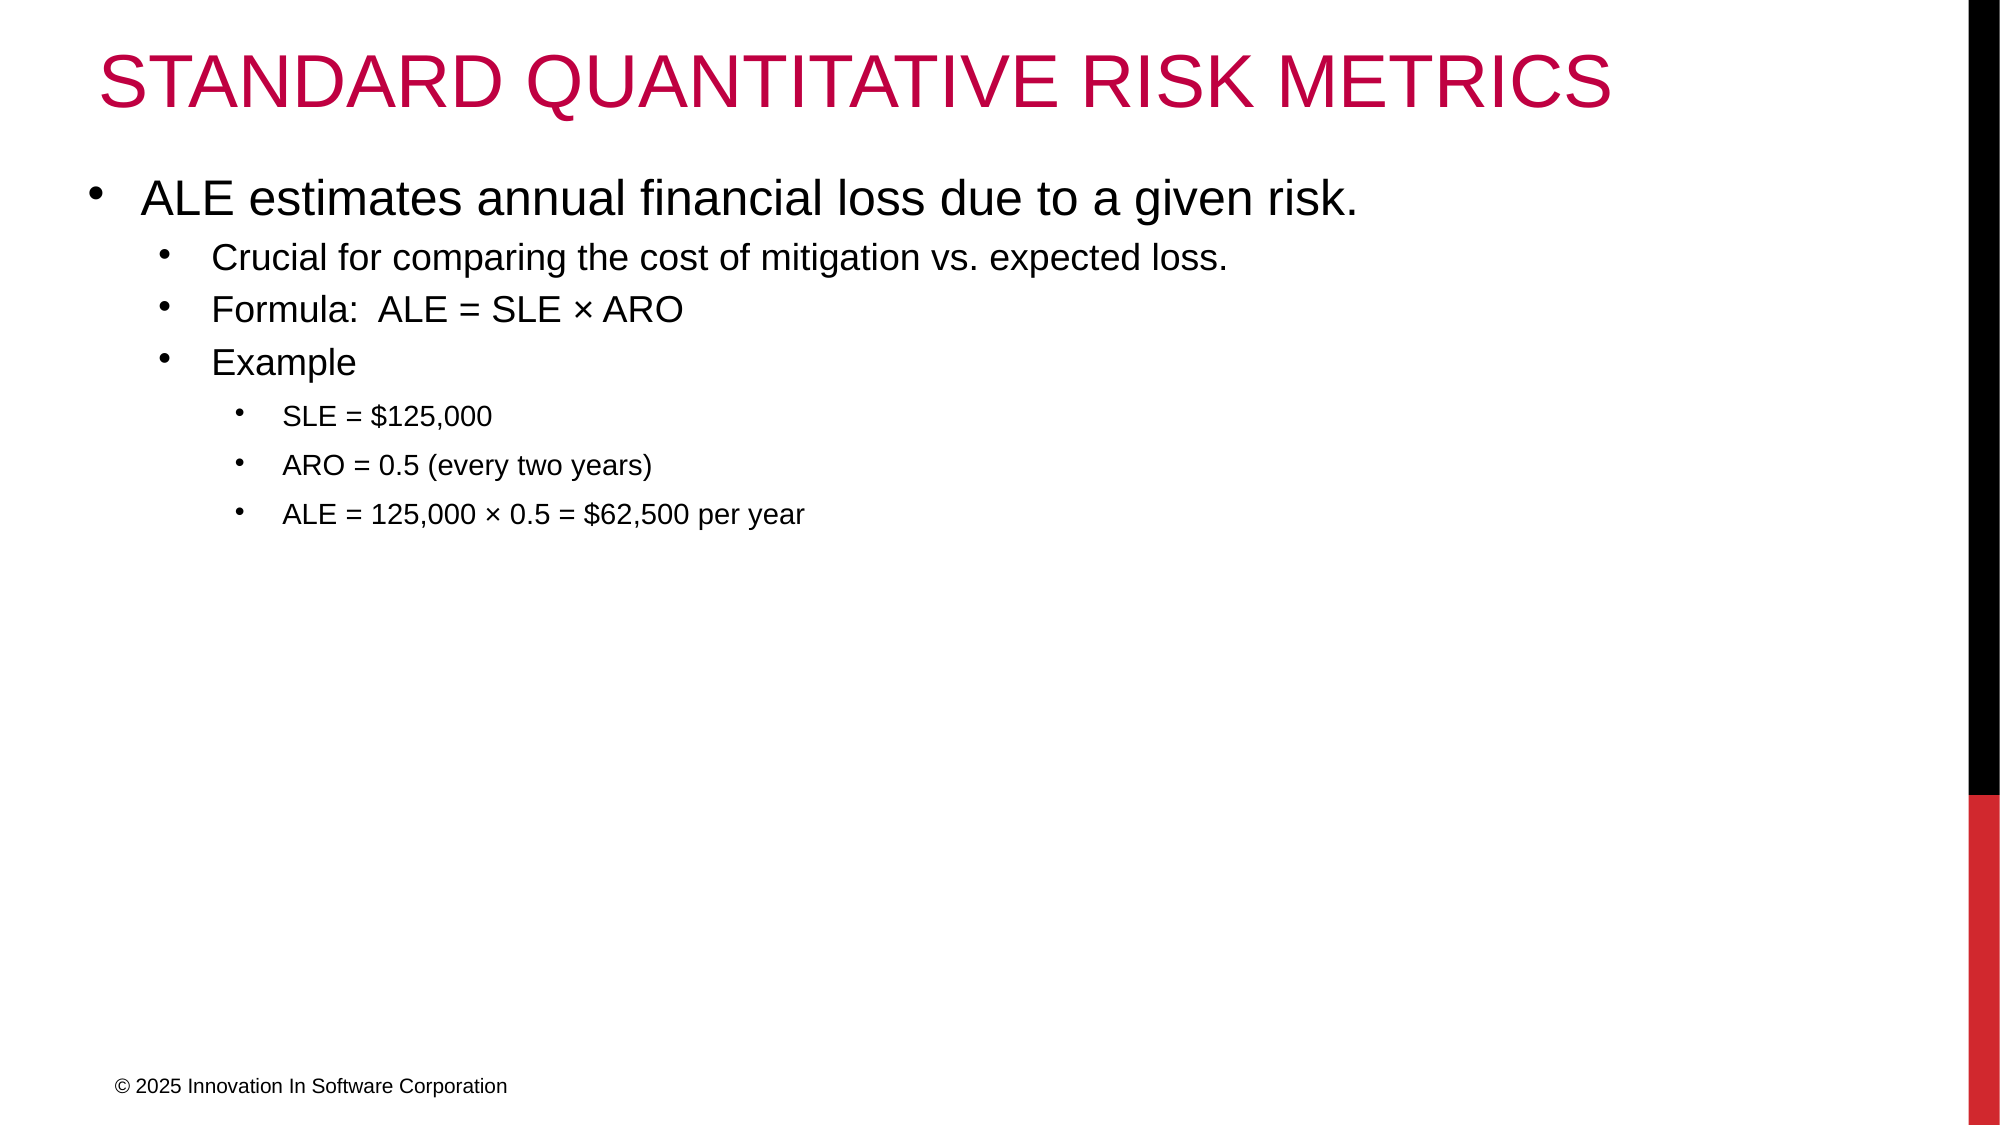

# Standard Quantitative Risk Metrics
ALE estimates annual financial loss due to a given risk.
Crucial for comparing the cost of mitigation vs. expected loss.
Formula:  ALE = SLE × ARO
Example
SLE = $125,000
ARO = 0.5 (every two years)
ALE = 125,000 × 0.5 = $62,500 per year
© 2025 Innovation In Software Corporation